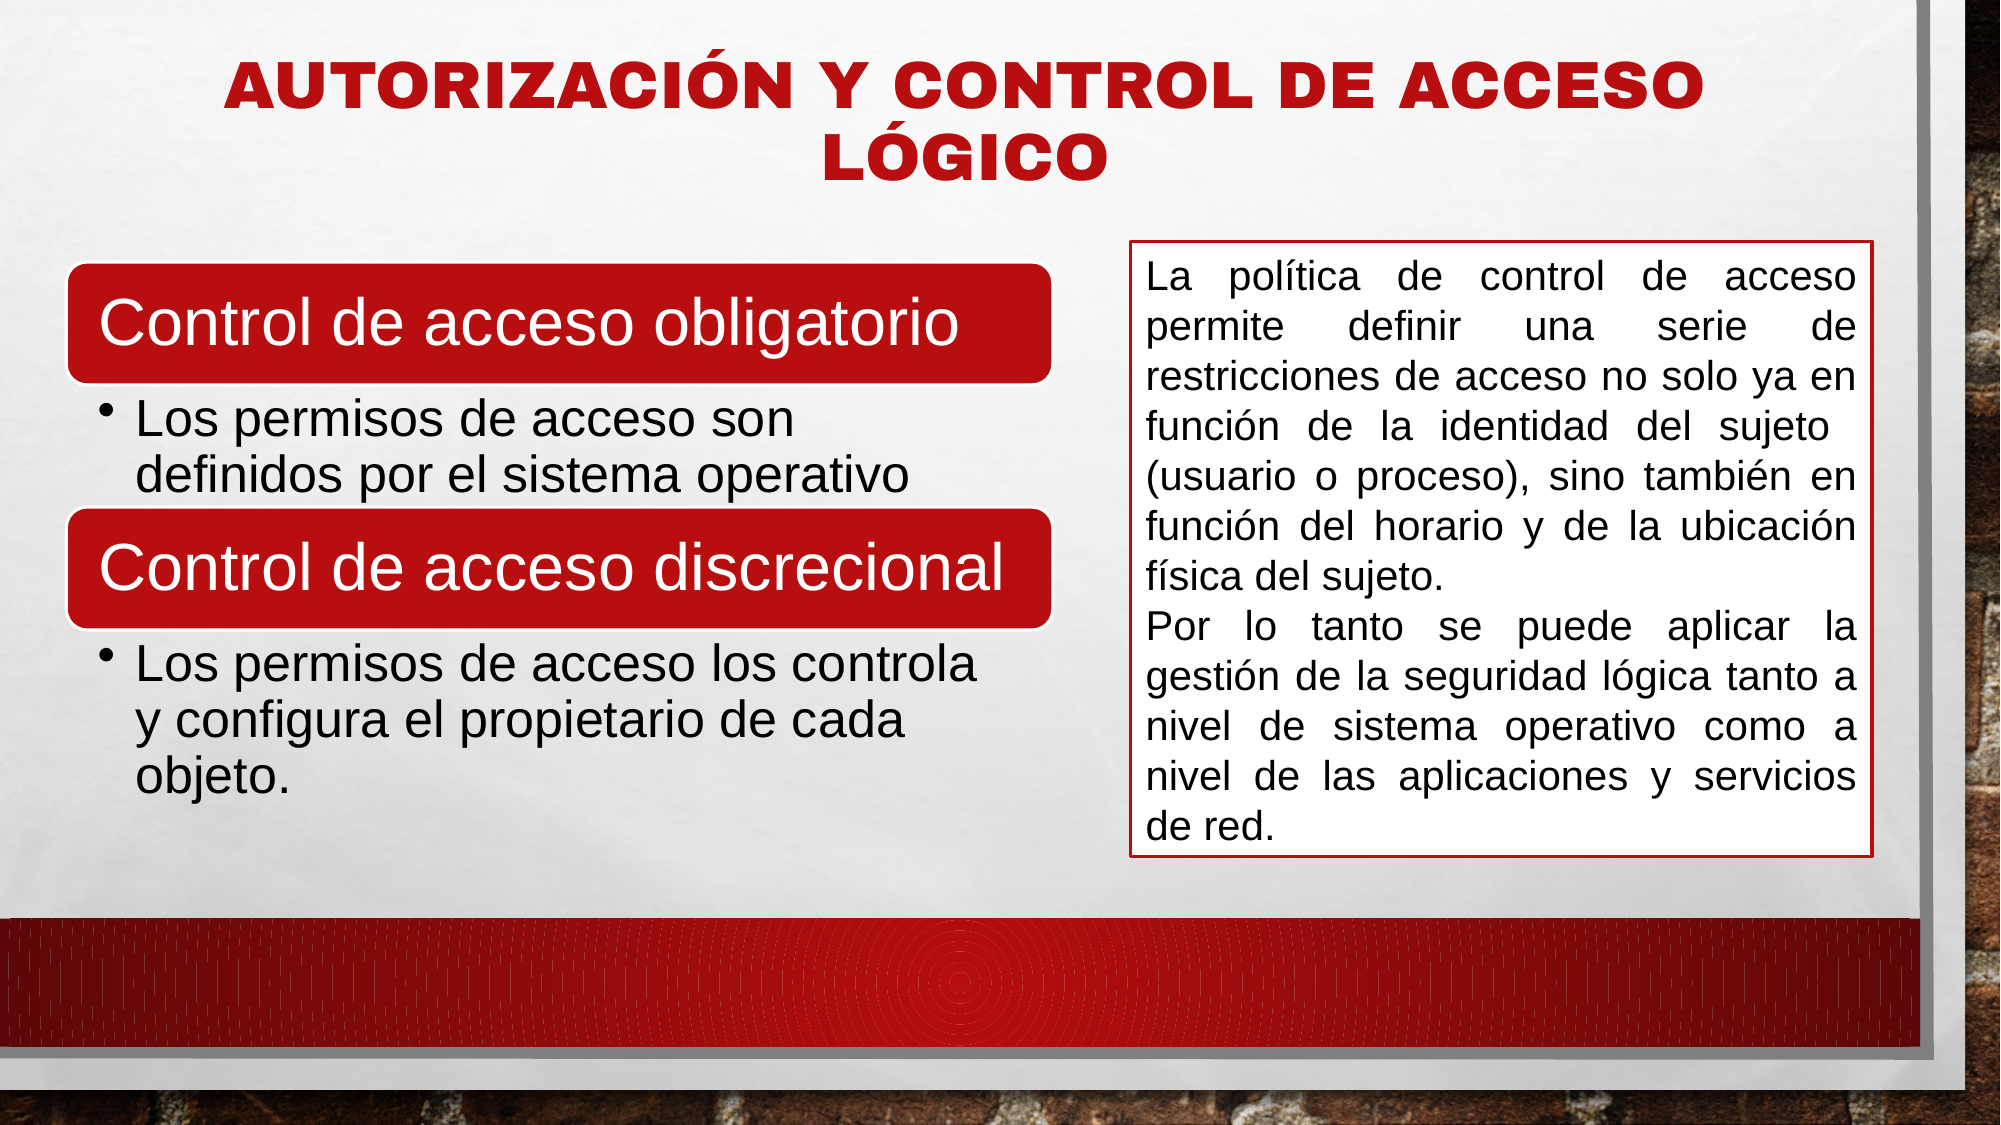

# Autorización y control de acceso lógico
Control de acceso obligatorio
Los permisos de acceso son definidos por el sistema operativo
Control de acceso discrecional
Los permisos de acceso los controla y configura el propietario de cada objeto.
La política de control de acceso permite definir una serie de restricciones de acceso no solo ya en función de la identidad del sujeto  (usuario o proceso), sino también en función del horario y de la ubicación física del sujeto.
Por lo tanto se puede aplicar la gestión de la seguridad lógica tanto a nivel de sistema operativo como a nivel de las aplicaciones y servicios de red.